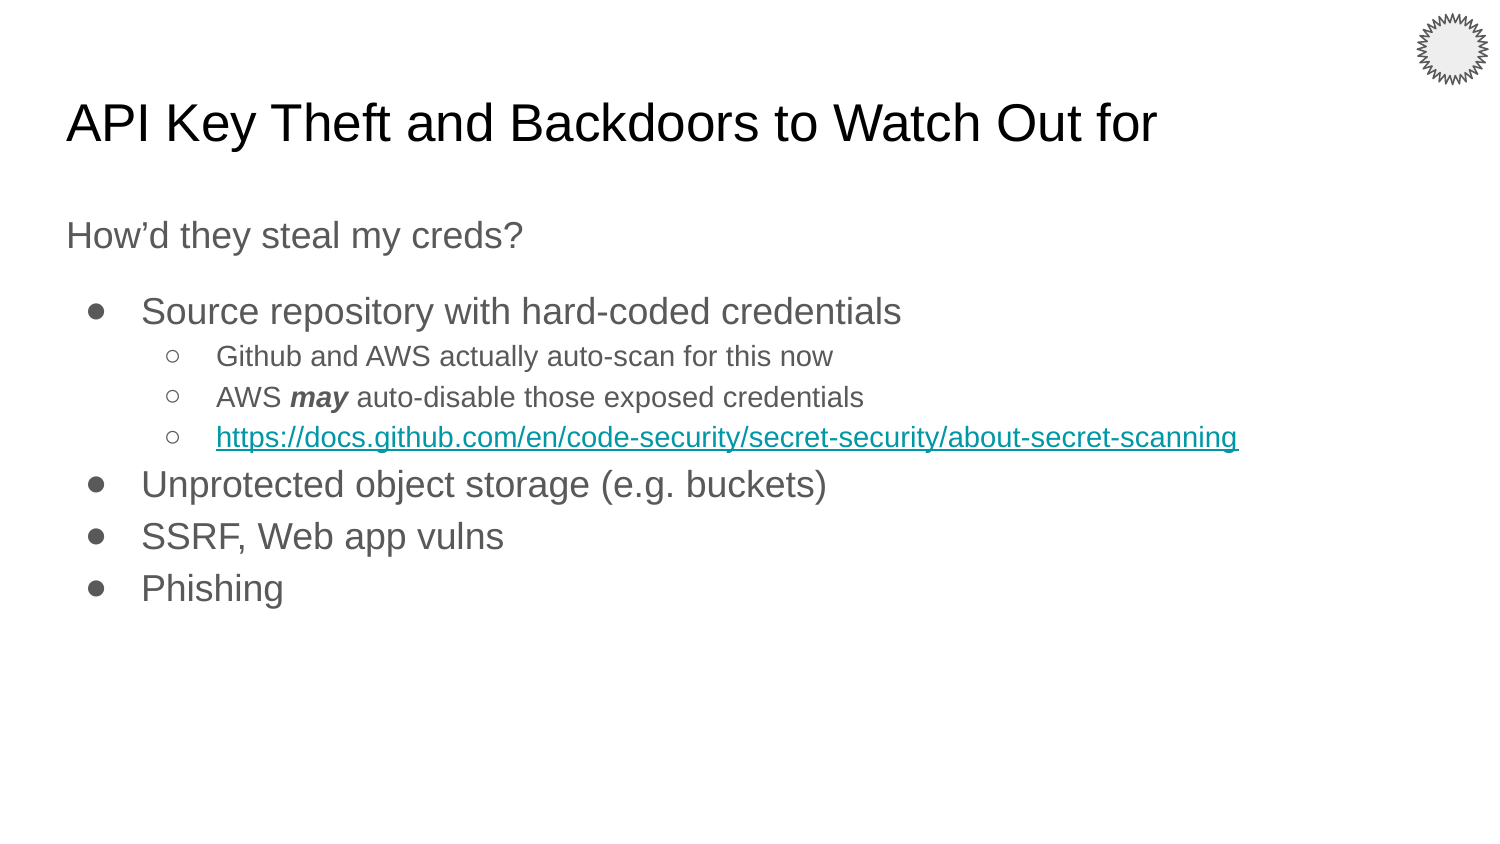

# API Key Theft and Backdoors to Watch Out for
How’d they steal my creds?
Source repository with hard-coded credentials
Github and AWS actually auto-scan for this now
AWS may auto-disable those exposed credentials
https://docs.github.com/en/code-security/secret-security/about-secret-scanning
Unprotected object storage (e.g. buckets)
SSRF, Web app vulns
Phishing